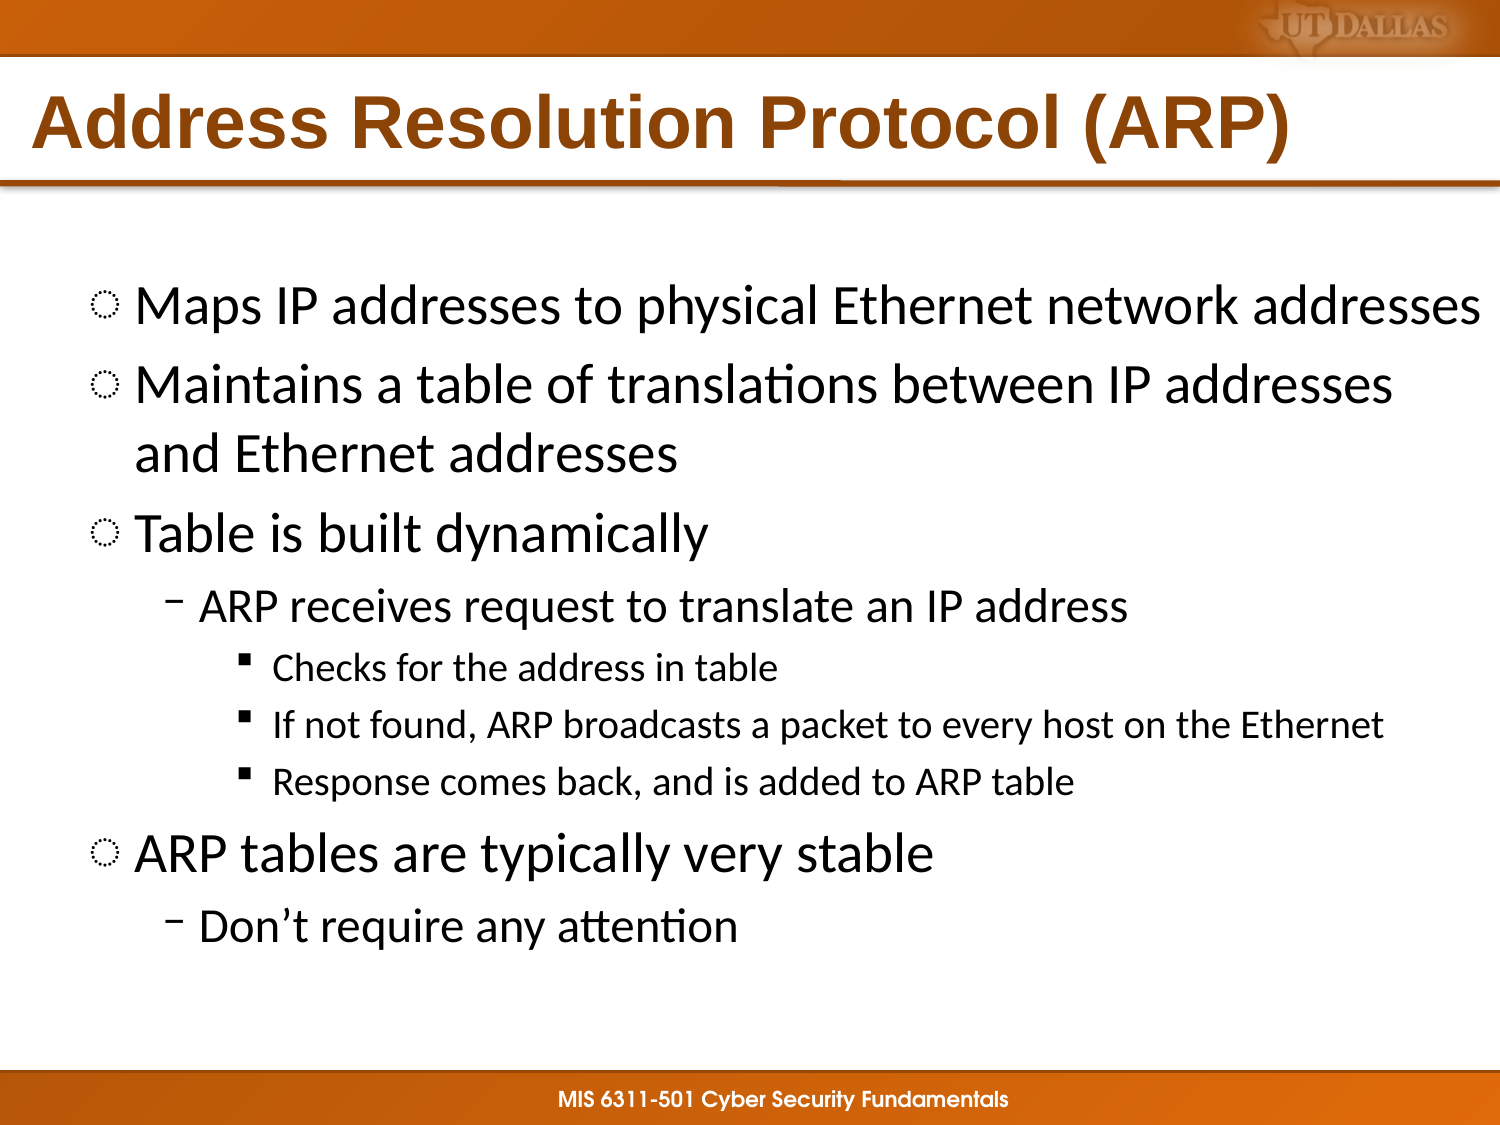

# Address Resolution Protocol (ARP)
Maps IP addresses to physical Ethernet network addresses
Maintains a table of translations between IP addresses and Ethernet addresses
Table is built dynamically
ARP receives request to translate an IP address
Checks for the address in table
If not found, ARP broadcasts a packet to every host on the Ethernet
Response comes back, and is added to ARP table
ARP tables are typically very stable
Don’t require any attention